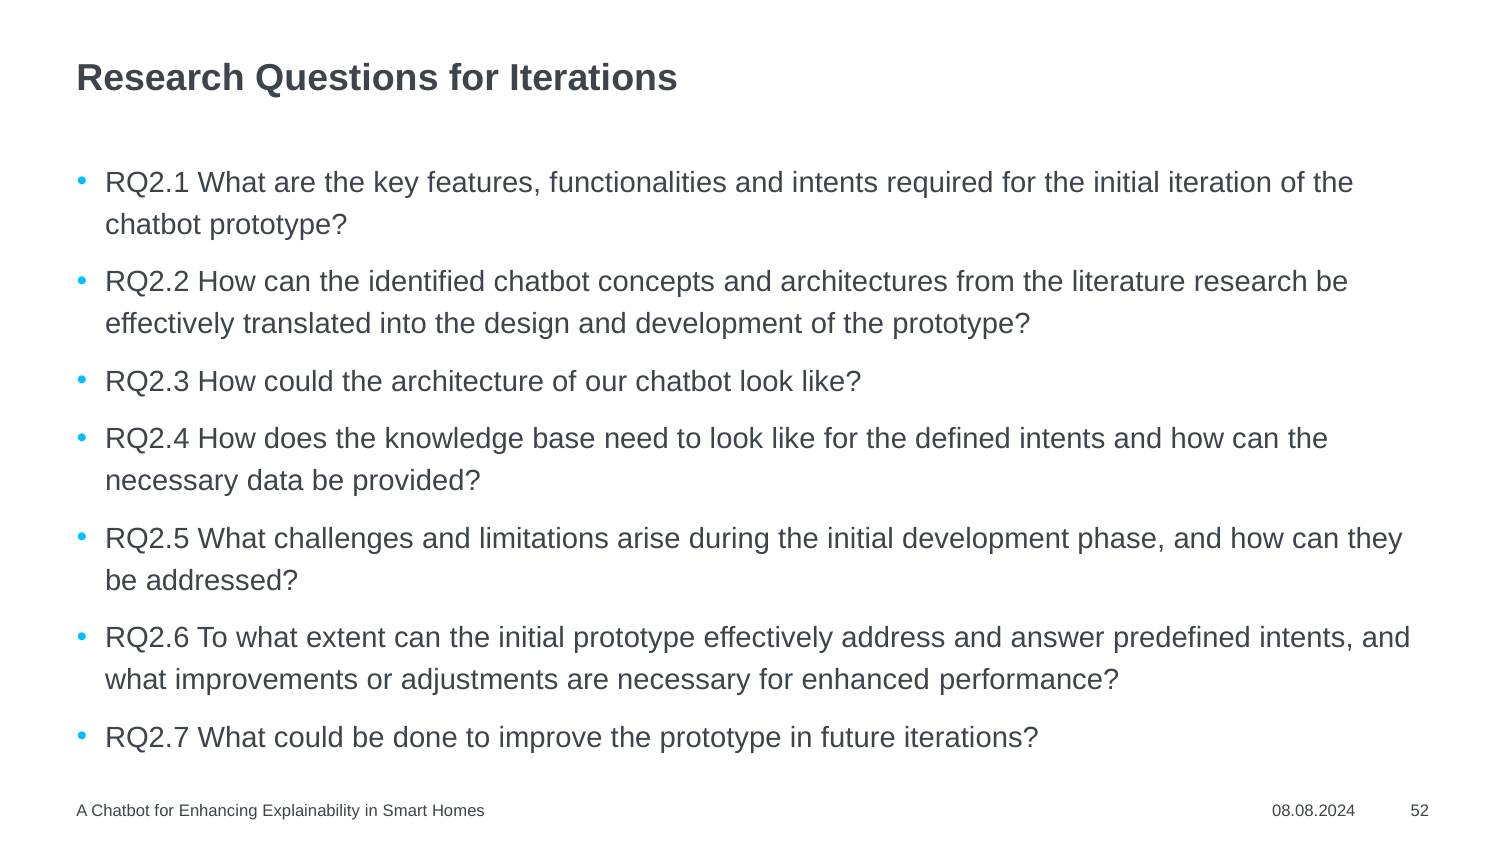

# Research Questions for Iterations
RQ2.1 What are the key features, functionalities and intents required for the initial iteration of the chatbot prototype?
RQ2.2 How can the identified chatbot concepts and architectures from the literature research be effectively translated into the design and development of the prototype?
RQ2.3 How could the architecture of our chatbot look like?
RQ2.4 How does the knowledge base need to look like for the defined intents and how can the necessary data be provided?
RQ2.5 What challenges and limitations arise during the initial development phase, and how can they be addressed?
RQ2.6 To what extent can the initial prototype effectively address and answer predefined intents, and what improvements or adjustments are necessary for enhanced performance?
RQ2.7 What could be done to improve the prototype in future iterations?
A Chatbot for Enhancing Explainability in Smart Homes
08.08.2024
52